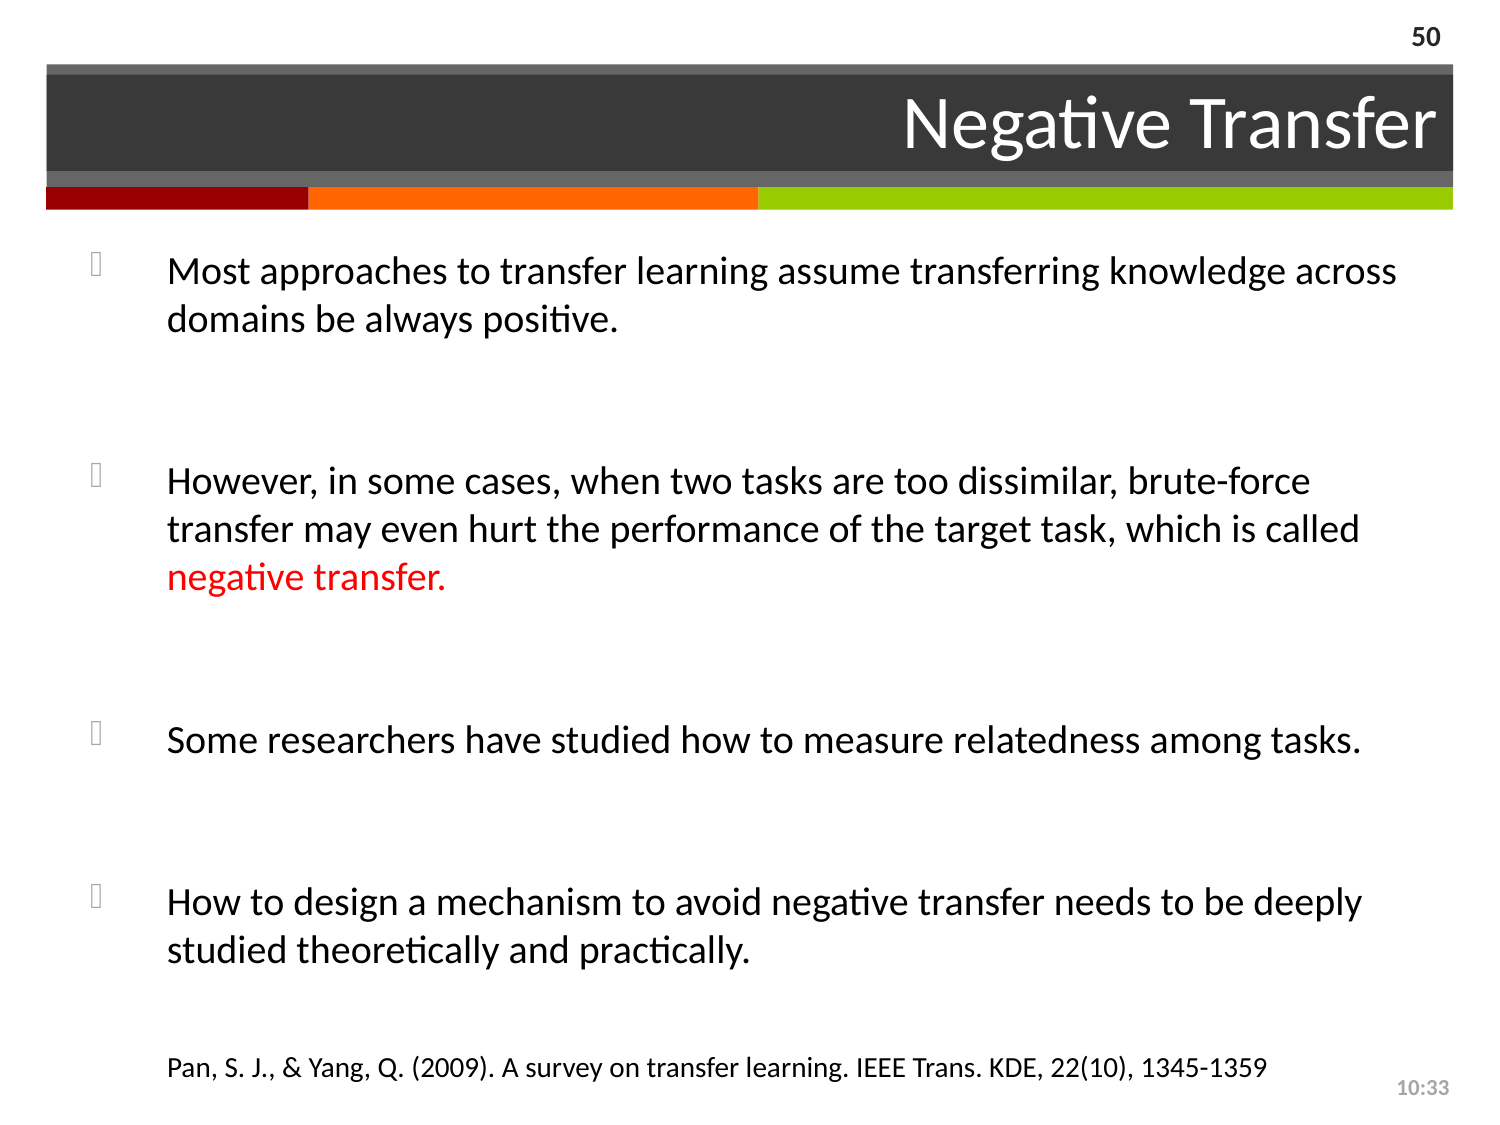

50
# Negative Transfer
Most approaches to transfer learning assume transferring knowledge across domains be always positive.

However, in some cases, when two tasks are too dissimilar, brute-force transfer may even hurt the performance of the target task, which is called negative transfer.

Some researchers have studied how to measure relatedness among tasks.

How to design a mechanism to avoid negative transfer needs to be deeply studied theoretically and practically.
Pan, S. J., & Yang, Q. (2009). A survey on transfer learning. IEEE Trans. KDE, 22(10), 1345-1359
10:33